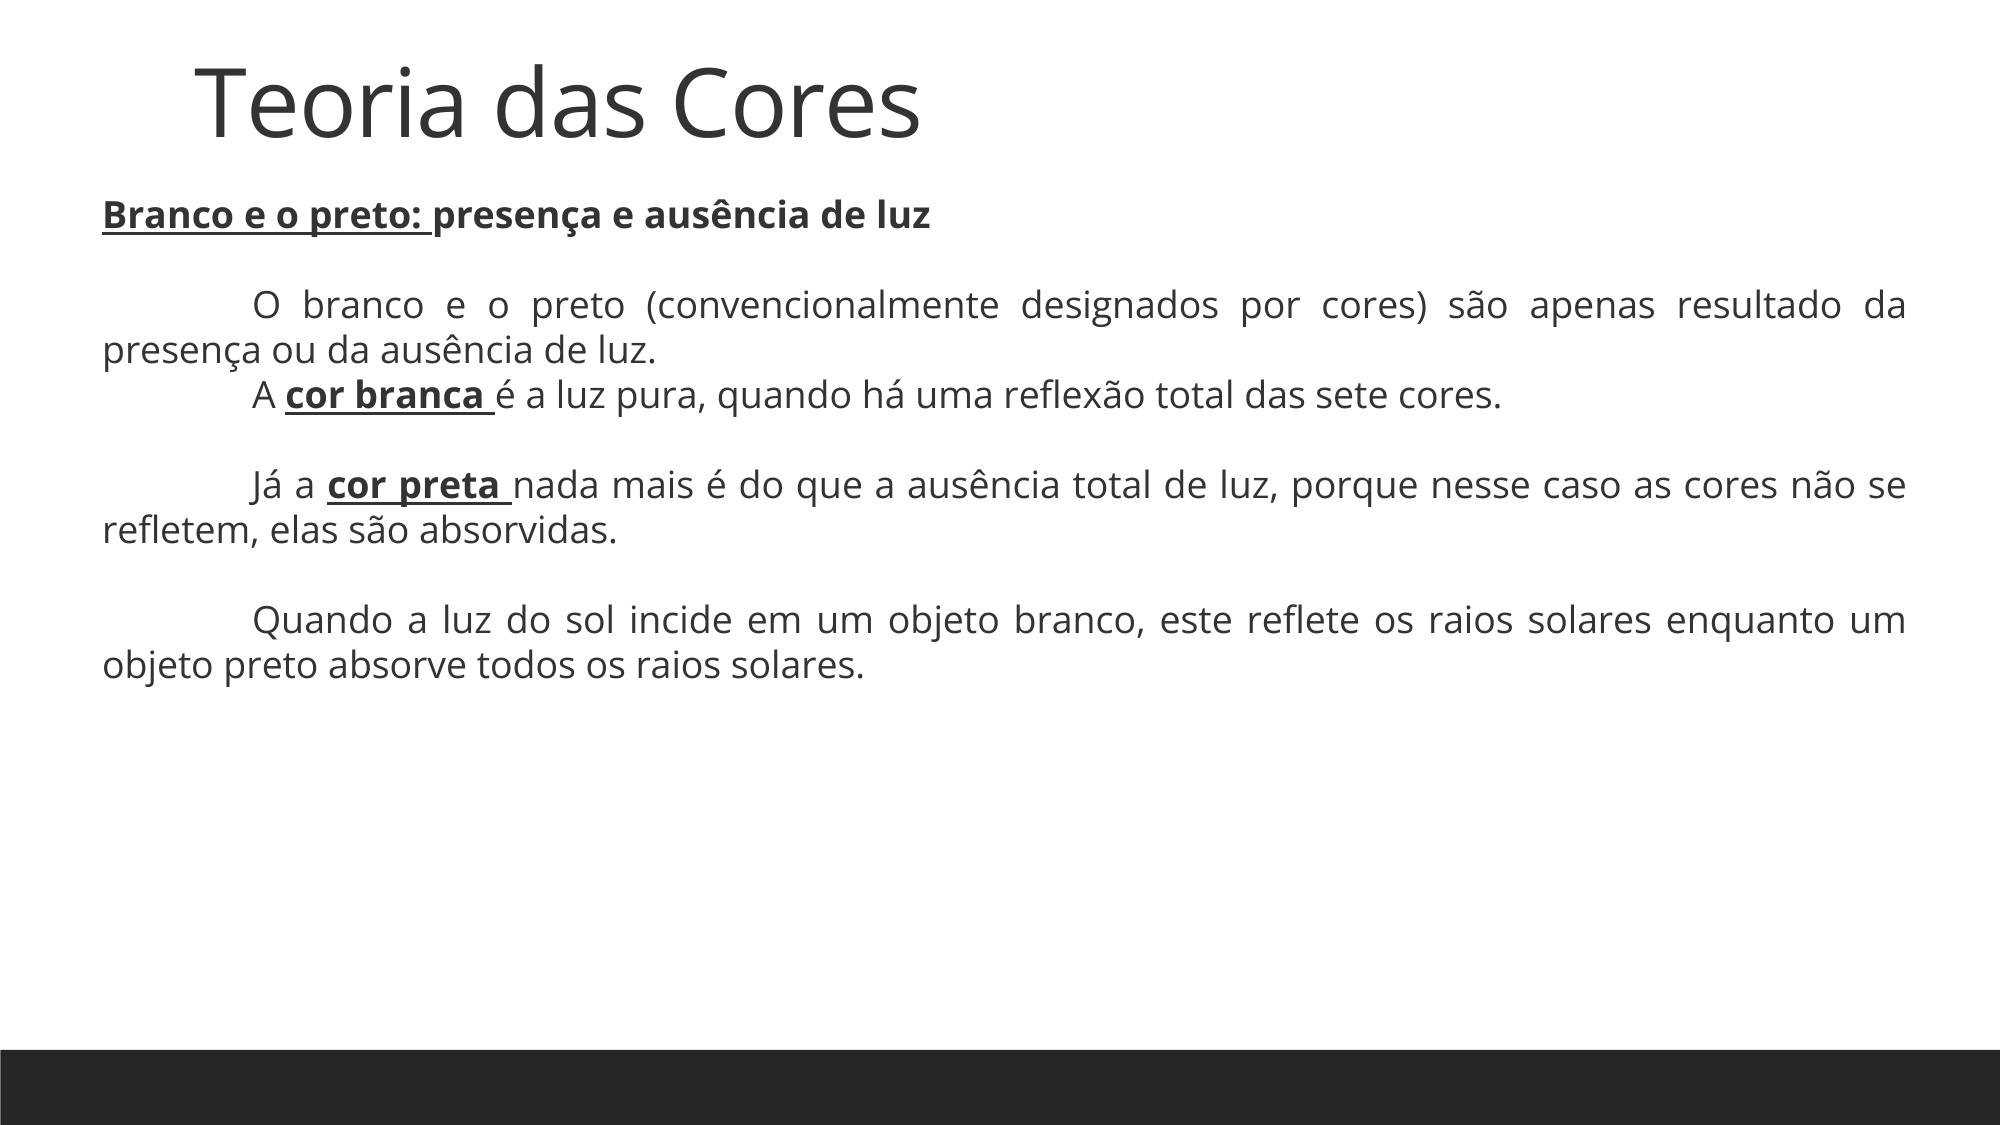

Teoria das Cores
Branco e o preto: presença e ausência de luz

	O branco e o preto (convencionalmente designados por cores) são apenas resultado da presença ou da ausência de luz.
	A cor branca é a luz pura, quando há uma reflexão total das sete cores.

	Já a cor preta nada mais é do que a ausência total de luz, porque nesse caso as cores não se refletem, elas são absorvidas.

	Quando a luz do sol incide em um objeto branco, este reflete os raios solares enquanto um objeto preto absorve todos os raios solares.